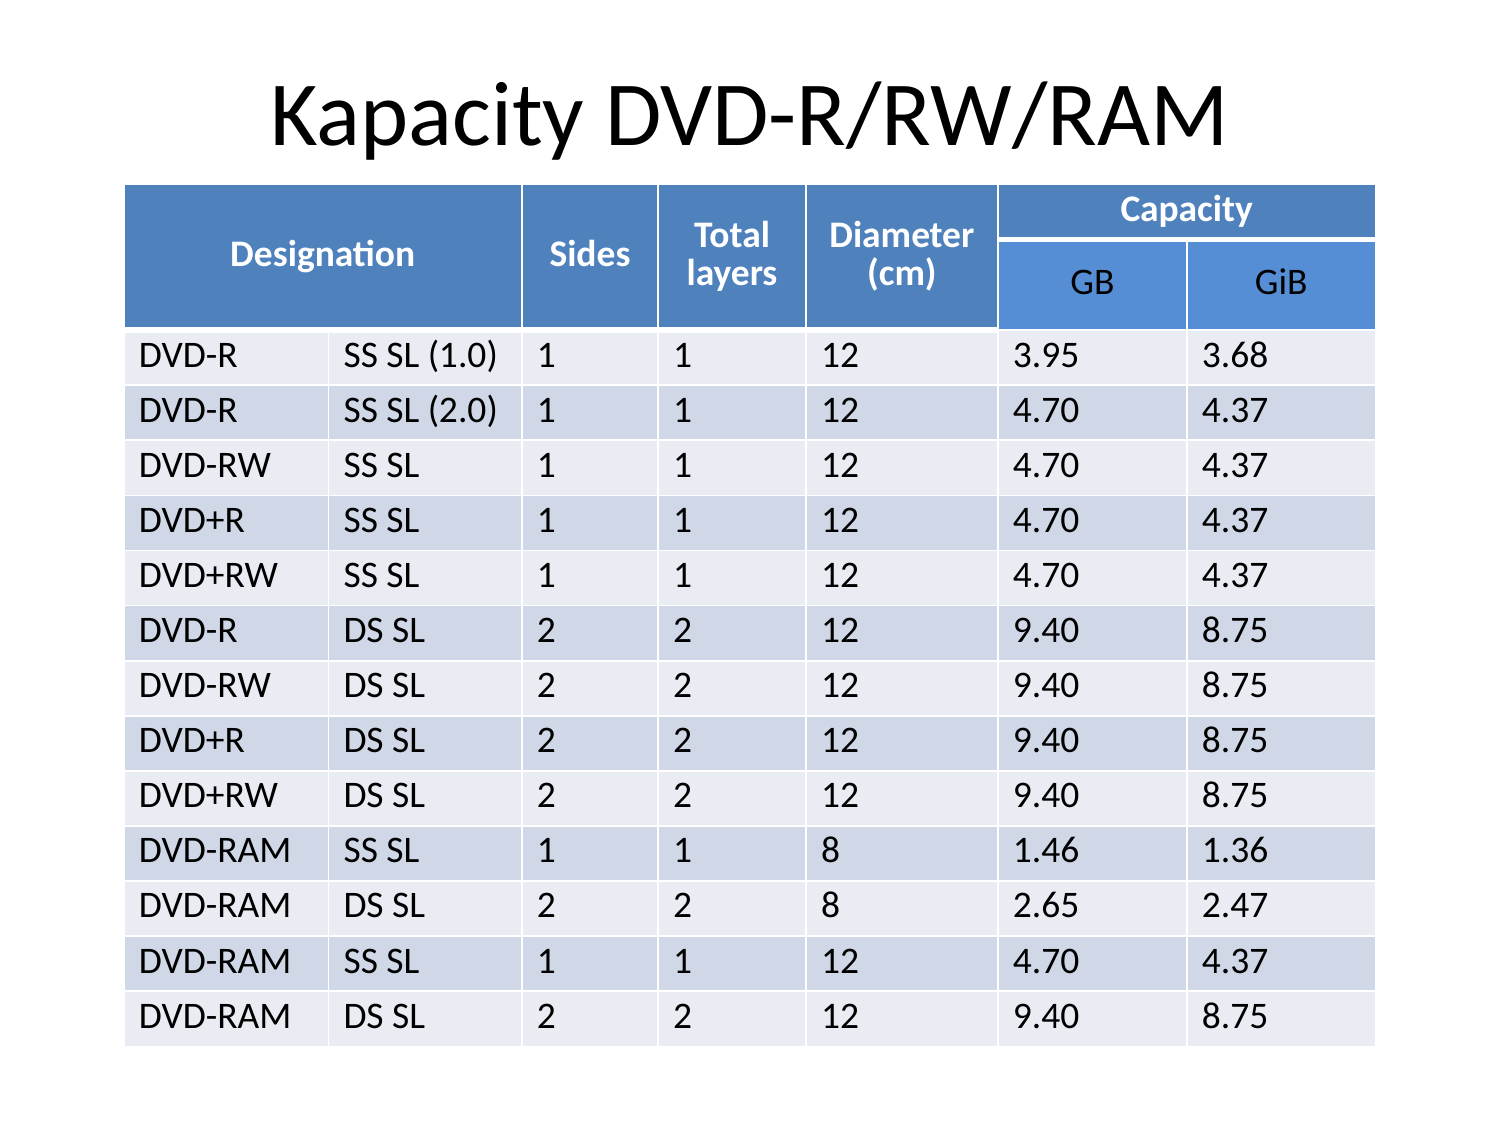

# Kapacity DVD-R/RW/RAM
| Designation |  | Sides | Total layers | Diameter (cm) | Capacity |  |
| --- | --- | --- | --- | --- | --- | --- |
|  |  |  |  |  | GB | GiB |
| DVD-R | SS SL (1.0) | 1 | 1 | 12 | 3.95 | 3.68 |
| DVD-R | SS SL (2.0) | 1 | 1 | 12 | 4.70 | 4.37 |
| DVD-RW | SS SL | 1 | 1 | 12 | 4.70 | 4.37 |
| DVD+R | SS SL | 1 | 1 | 12 | 4.70 | 4.37 |
| DVD+RW | SS SL | 1 | 1 | 12 | 4.70 | 4.37 |
| DVD-R | DS SL | 2 | 2 | 12 | 9.40 | 8.75 |
| DVD-RW | DS SL | 2 | 2 | 12 | 9.40 | 8.75 |
| DVD+R | DS SL | 2 | 2 | 12 | 9.40 | 8.75 |
| DVD+RW | DS SL | 2 | 2 | 12 | 9.40 | 8.75 |
| DVD-RAM | SS SL | 1 | 1 | 8 | 1.46 | 1.36 |
| DVD-RAM | DS SL | 2 | 2 | 8 | 2.65 | 2.47 |
| DVD-RAM | SS SL | 1 | 1 | 12 | 4.70 | 4.37 |
| DVD-RAM | DS SL | 2 | 2 | 12 | 9.40 | 8.75 |